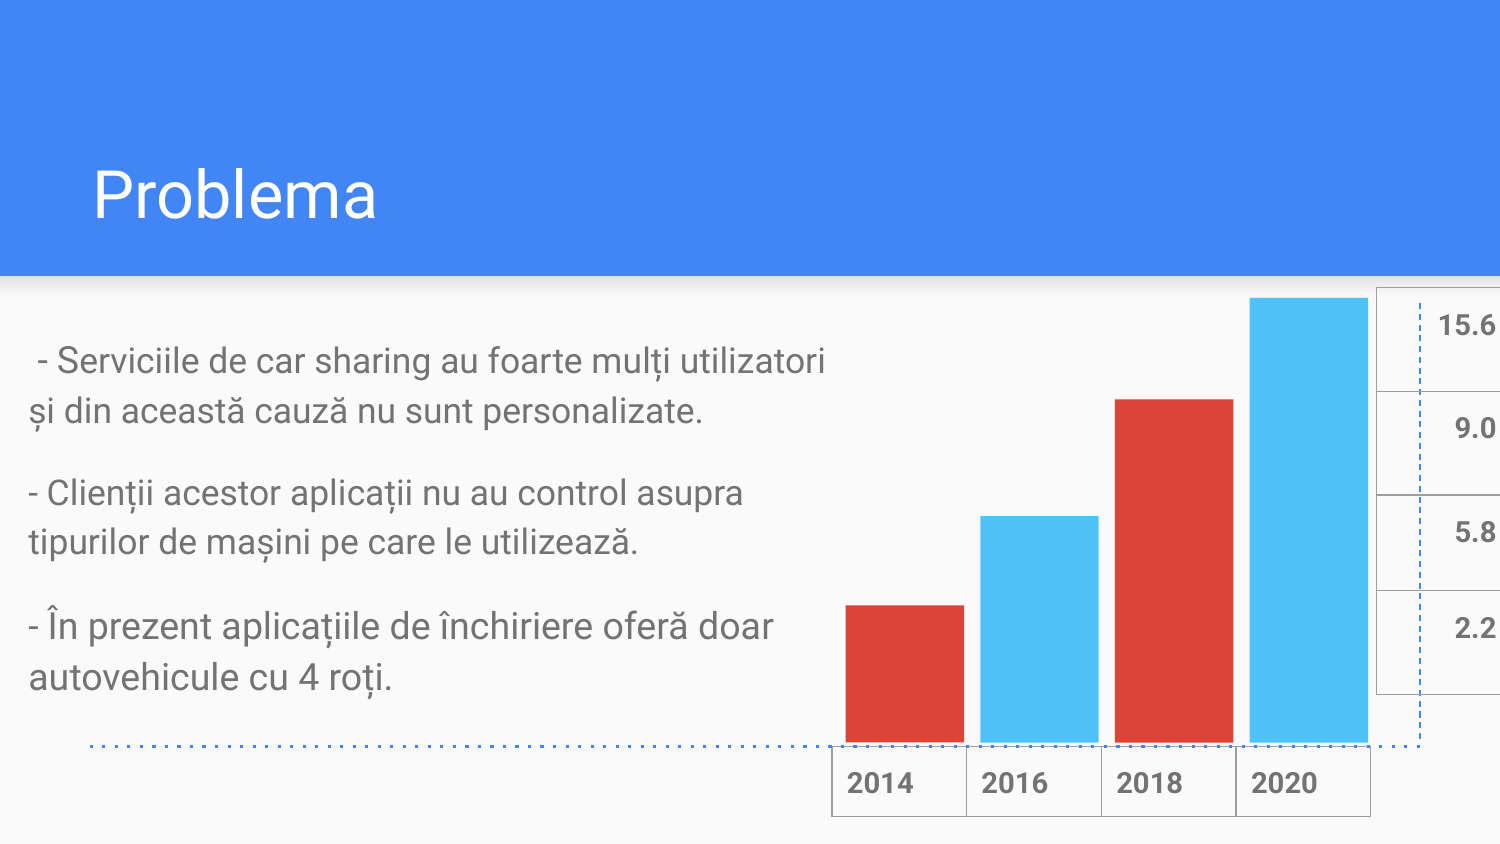

# Problema
| 15.6 |
| --- |
| 9.0 |
| 5.8 |
| 2.2 |

 - Serviciile de car sharing au foarte mulți utilizatori și din această cauză nu sunt personalizate.
- Clienții acestor aplicații nu au control asupra tipurilor de mașini pe care le utilizează.
- În prezent aplicațiile de închiriere oferă doar autovehicule cu 4 roți.

| 2014 | 2016 | 2018 | 2020 |
| --- | --- | --- | --- |